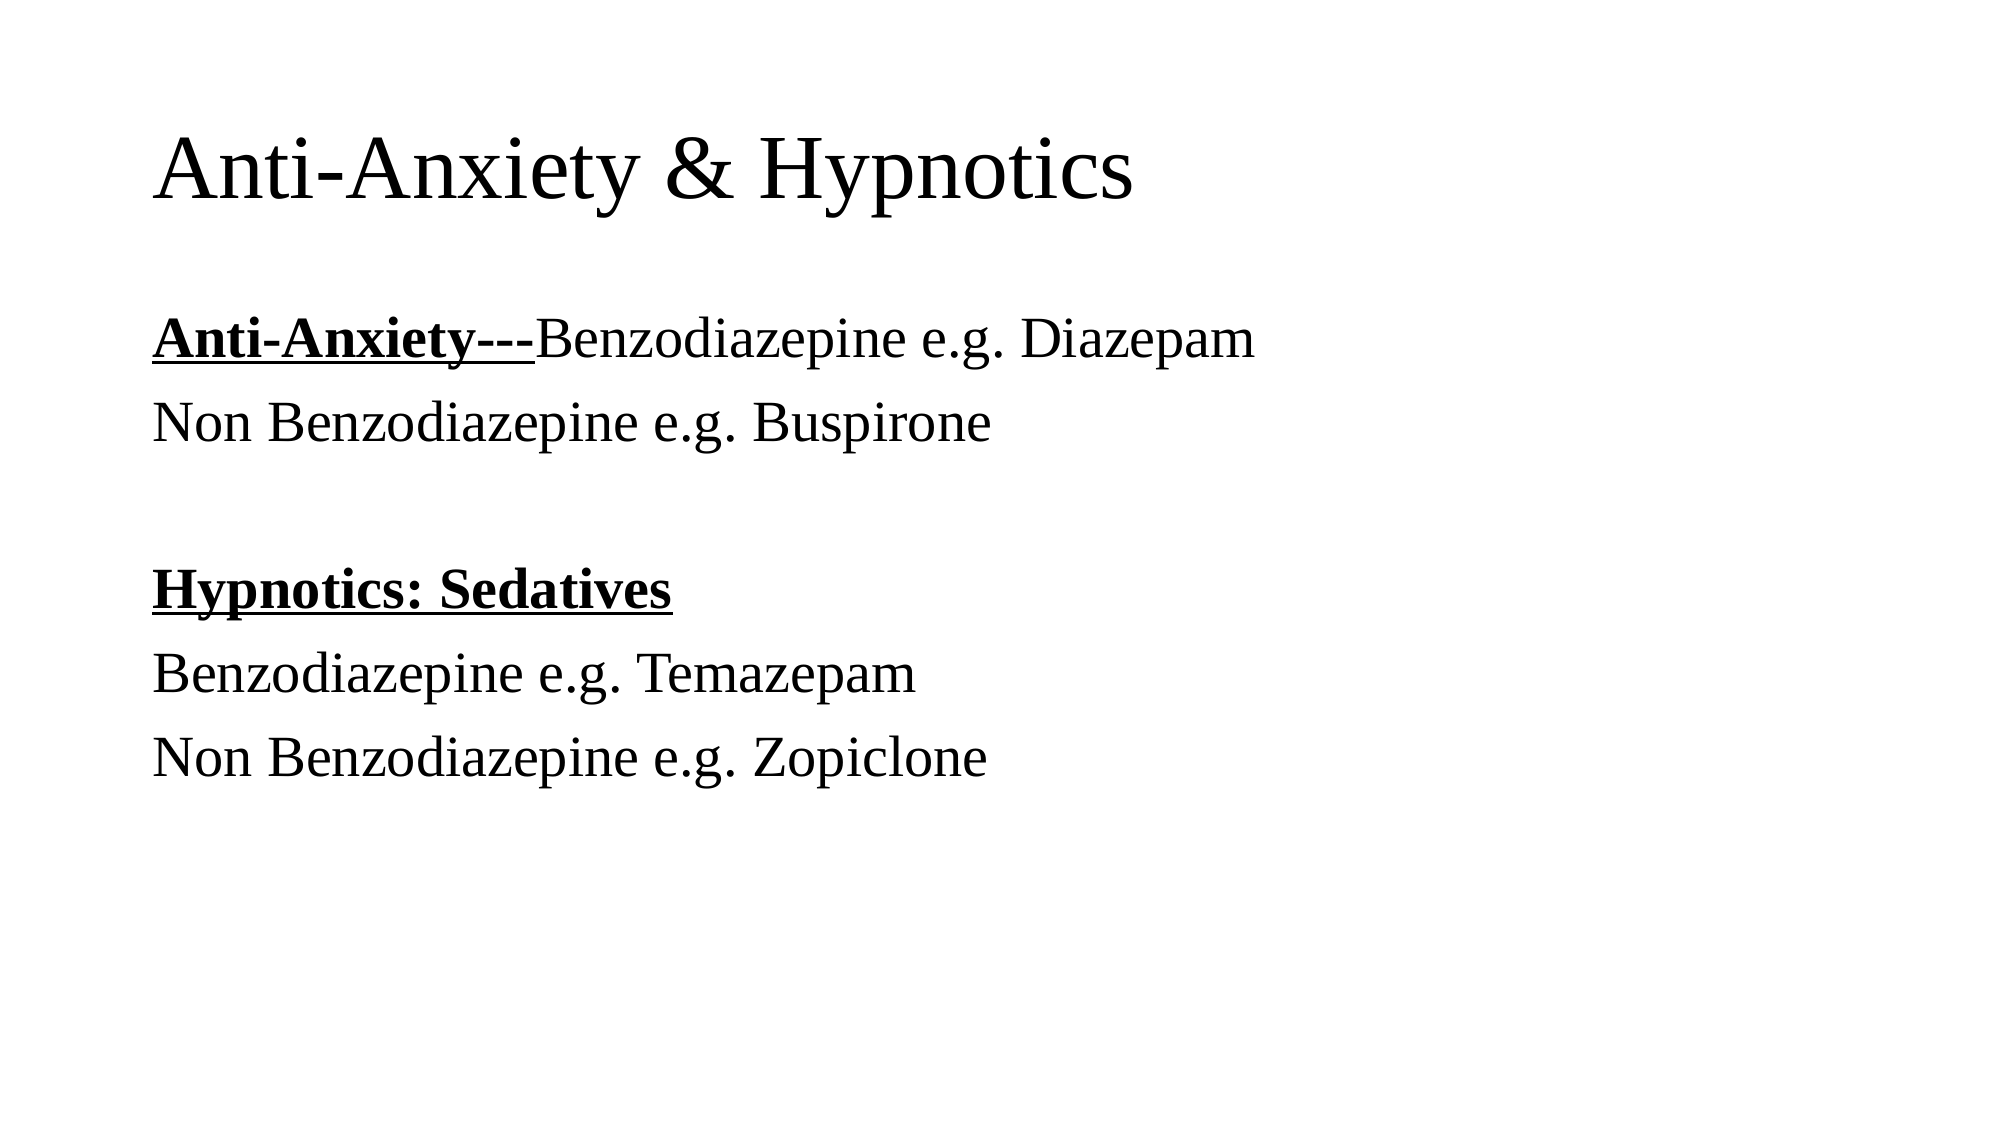

# Anti-Anxiety & Hypnotics
Anti-Anxiety---Benzodiazepine e.g. Diazepam
Non Benzodiazepine e.g. Buspirone

Hypnotics: Sedatives
Benzodiazepine e.g. Temazepam
Non Benzodiazepine e.g. Zopiclone